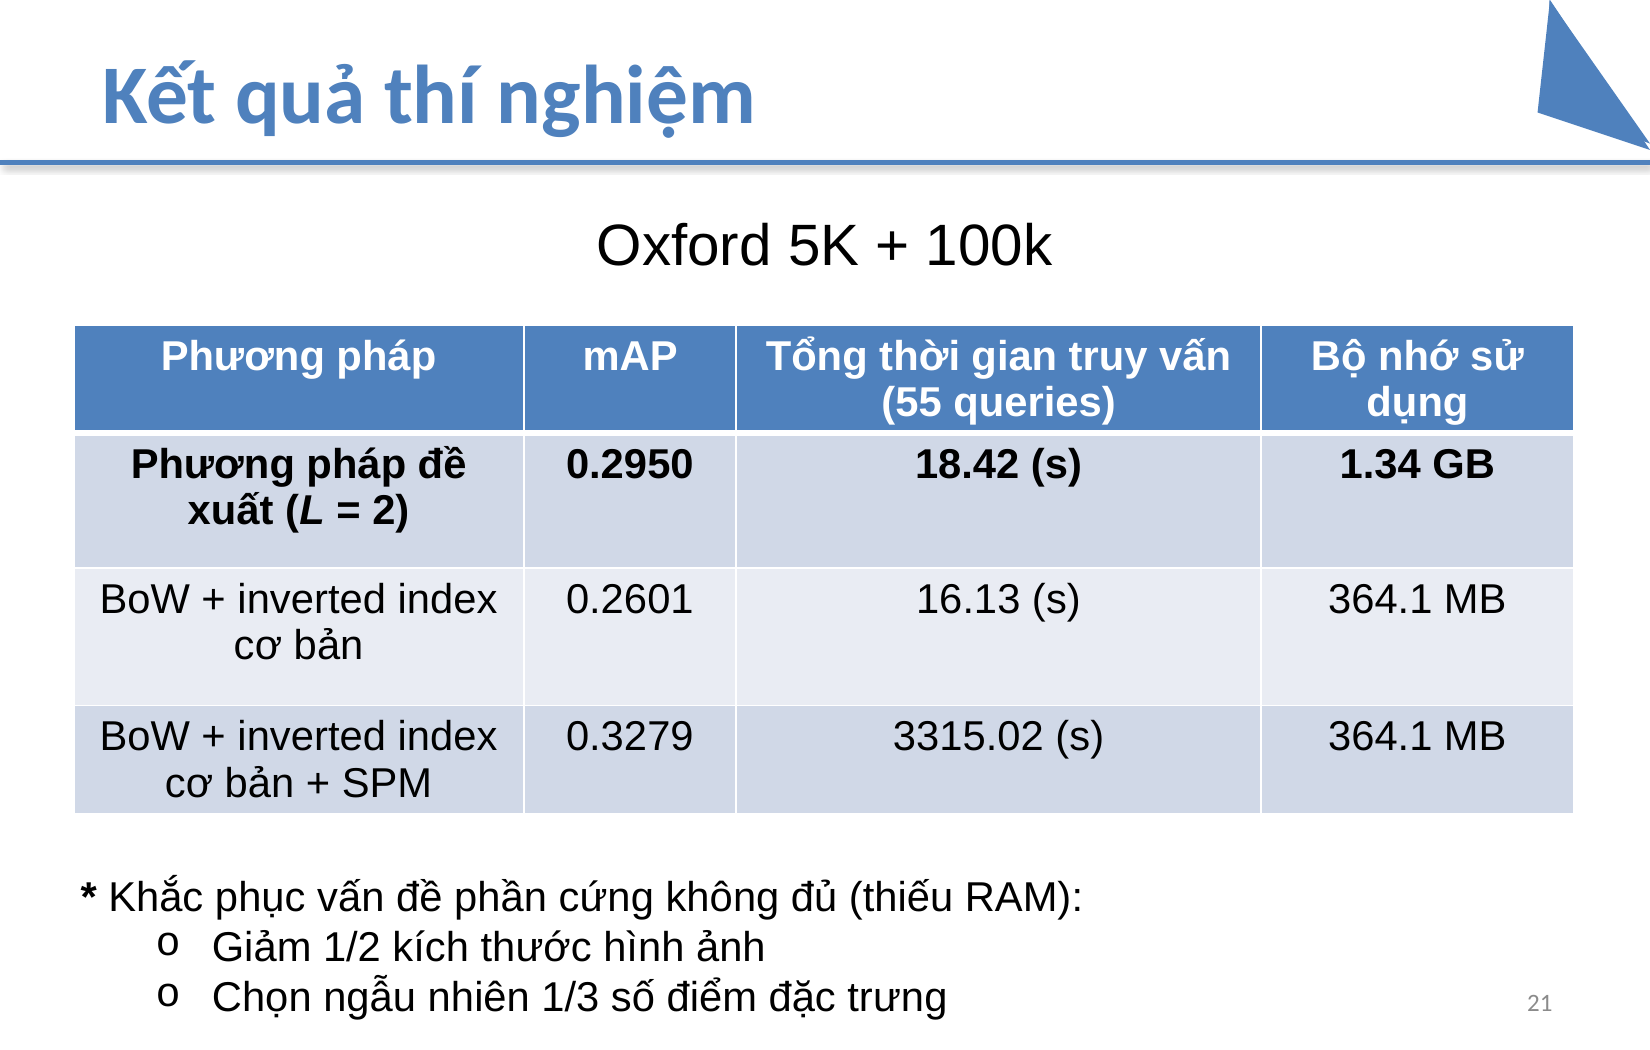

# Kết quả thí nghiệm

Oxford 5K + 100k
| Phương pháp | mAP | Tổng thời gian truy vấn (55 queries) | Bộ nhớ sử dụng |
| --- | --- | --- | --- |
| Phương pháp đề xuất (L = 2) | 0.2950 | 18.42 (s) | 1.34 GB |
| BoW + inverted index cơ bản | 0.2601 | 16.13 (s) | 364.1 MB |
| BoW + inverted index cơ bản + SPM | 0.3279 | 3315.02 (s) | 364.1 MB |
* Khắc phục vấn đề phần cứng không đủ (thiếu RAM):
Giảm 1/2 kích thước hình ảnh
Chọn ngẫu nhiên 1/3 số điểm đặc trưng
21